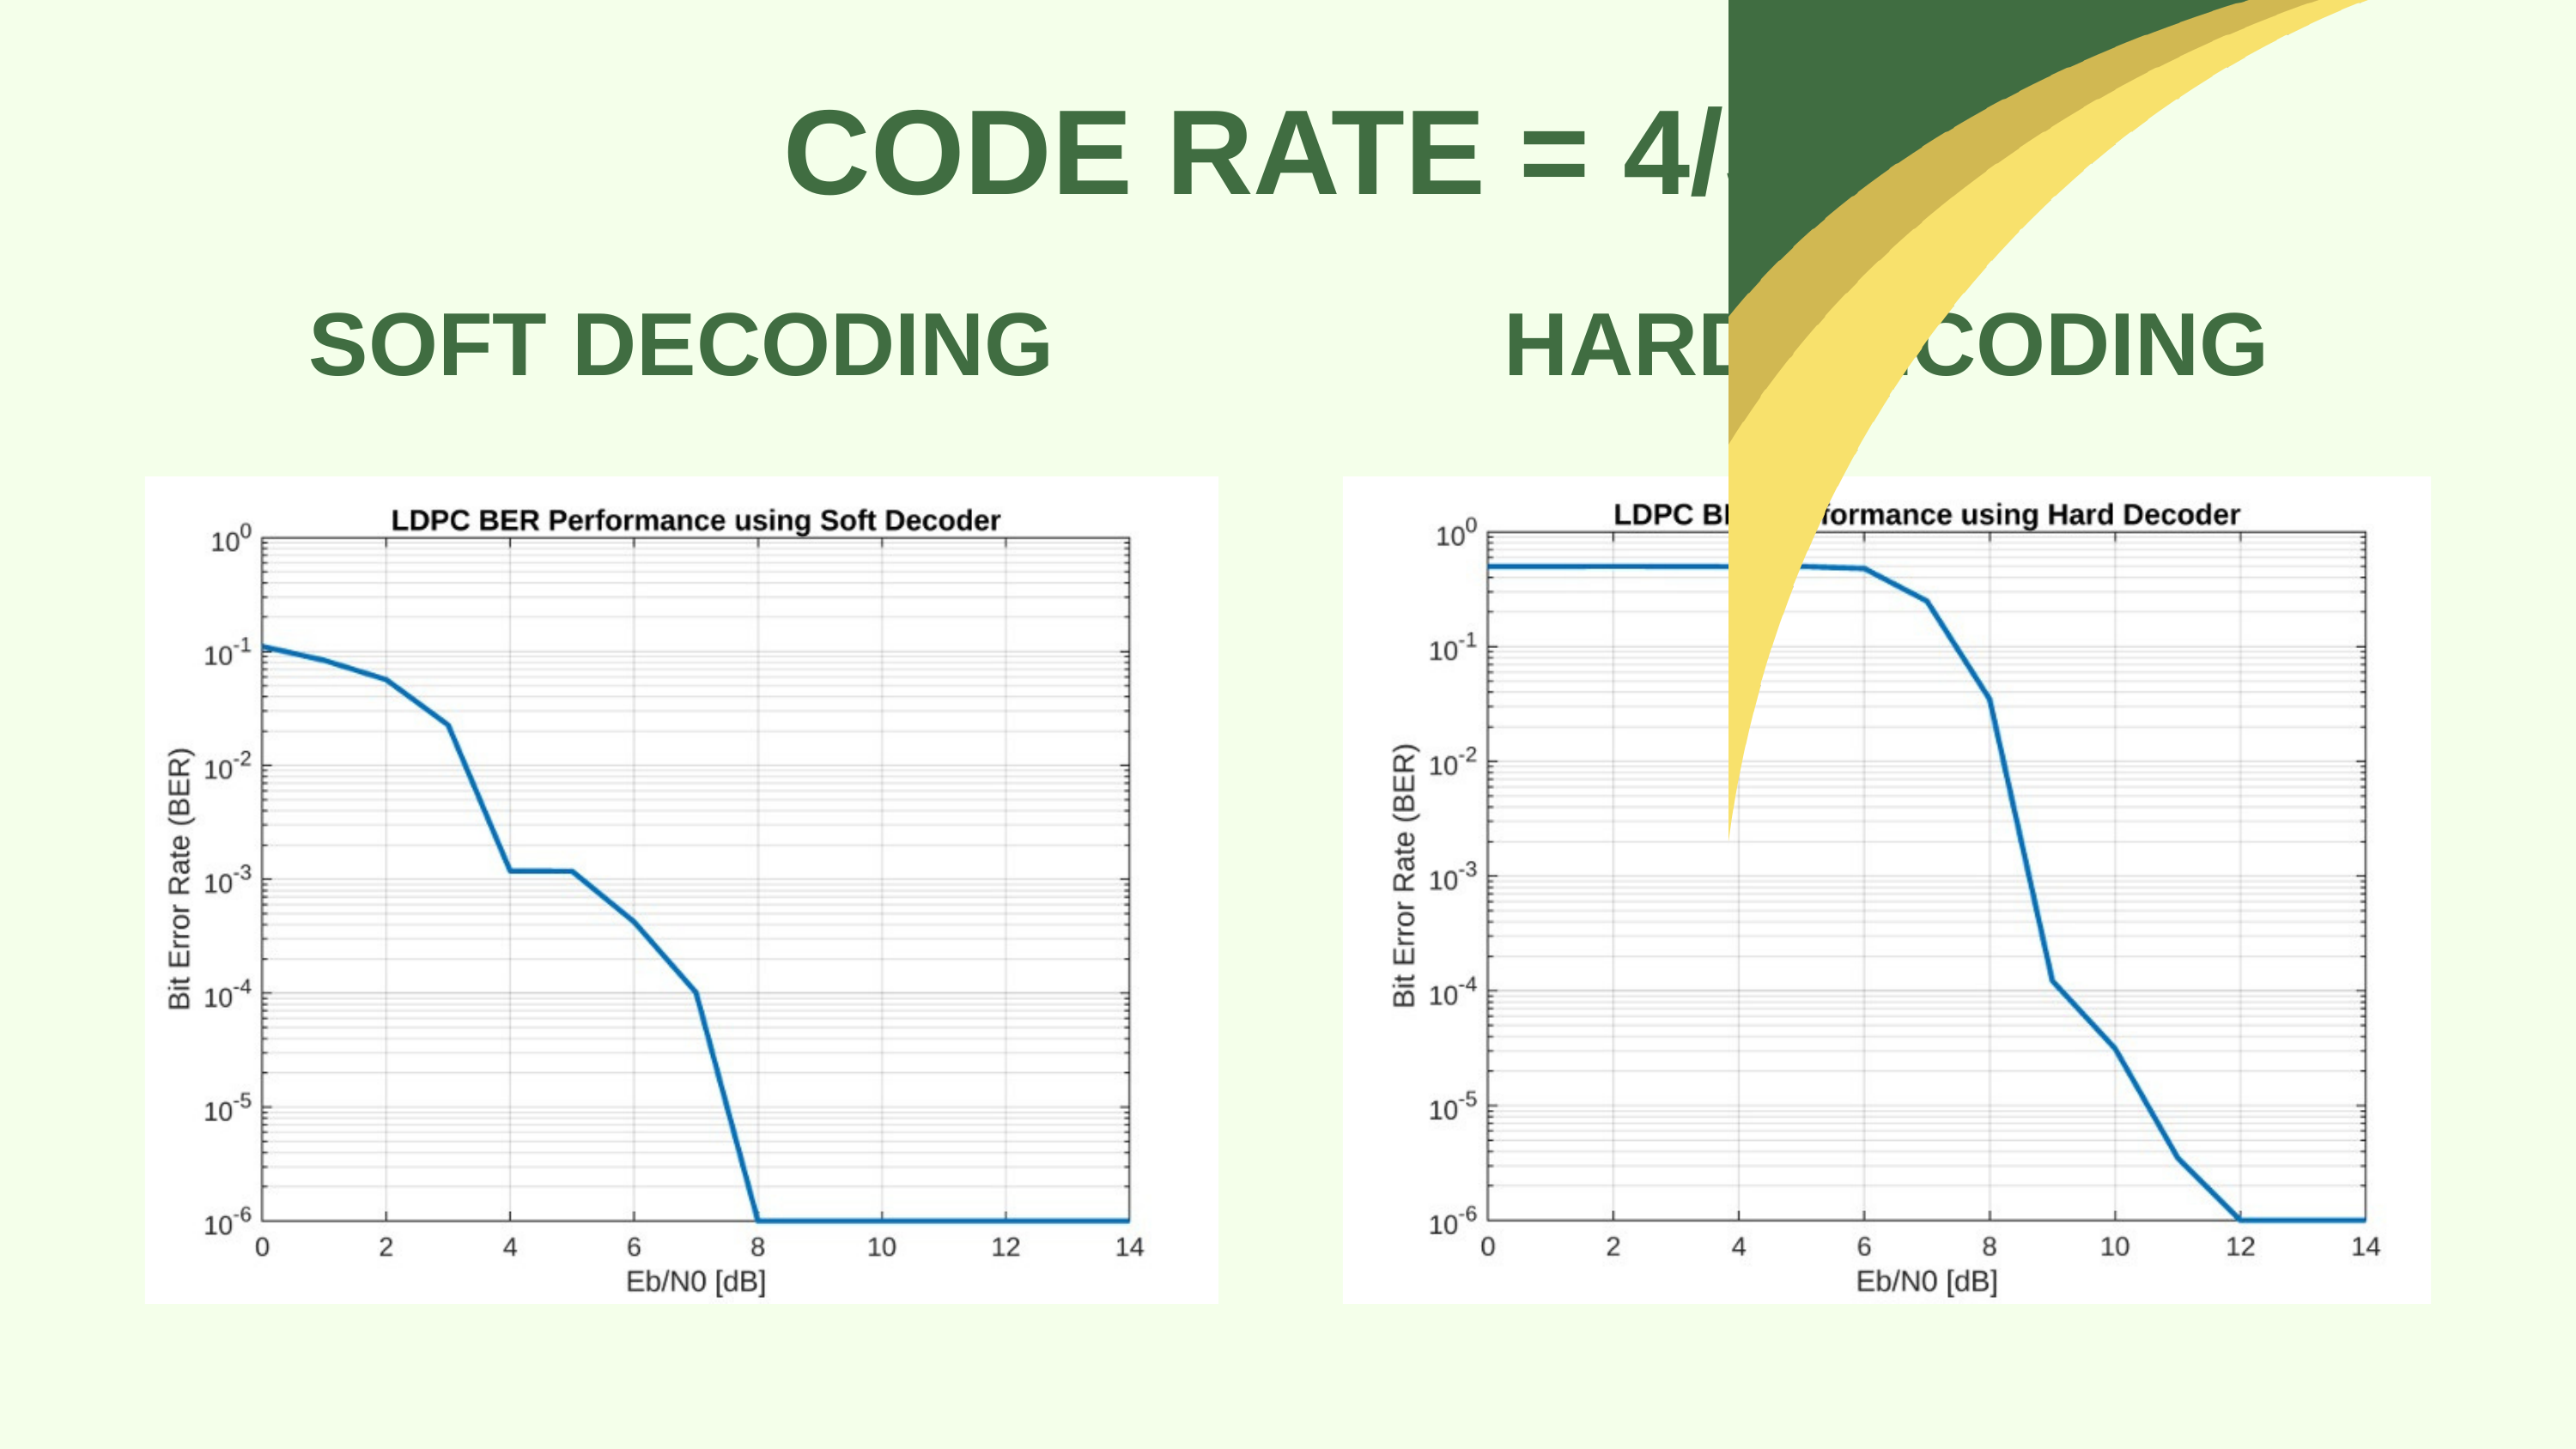

CODE RATE = 4/5
SOFT DECODING
HARD DECODING